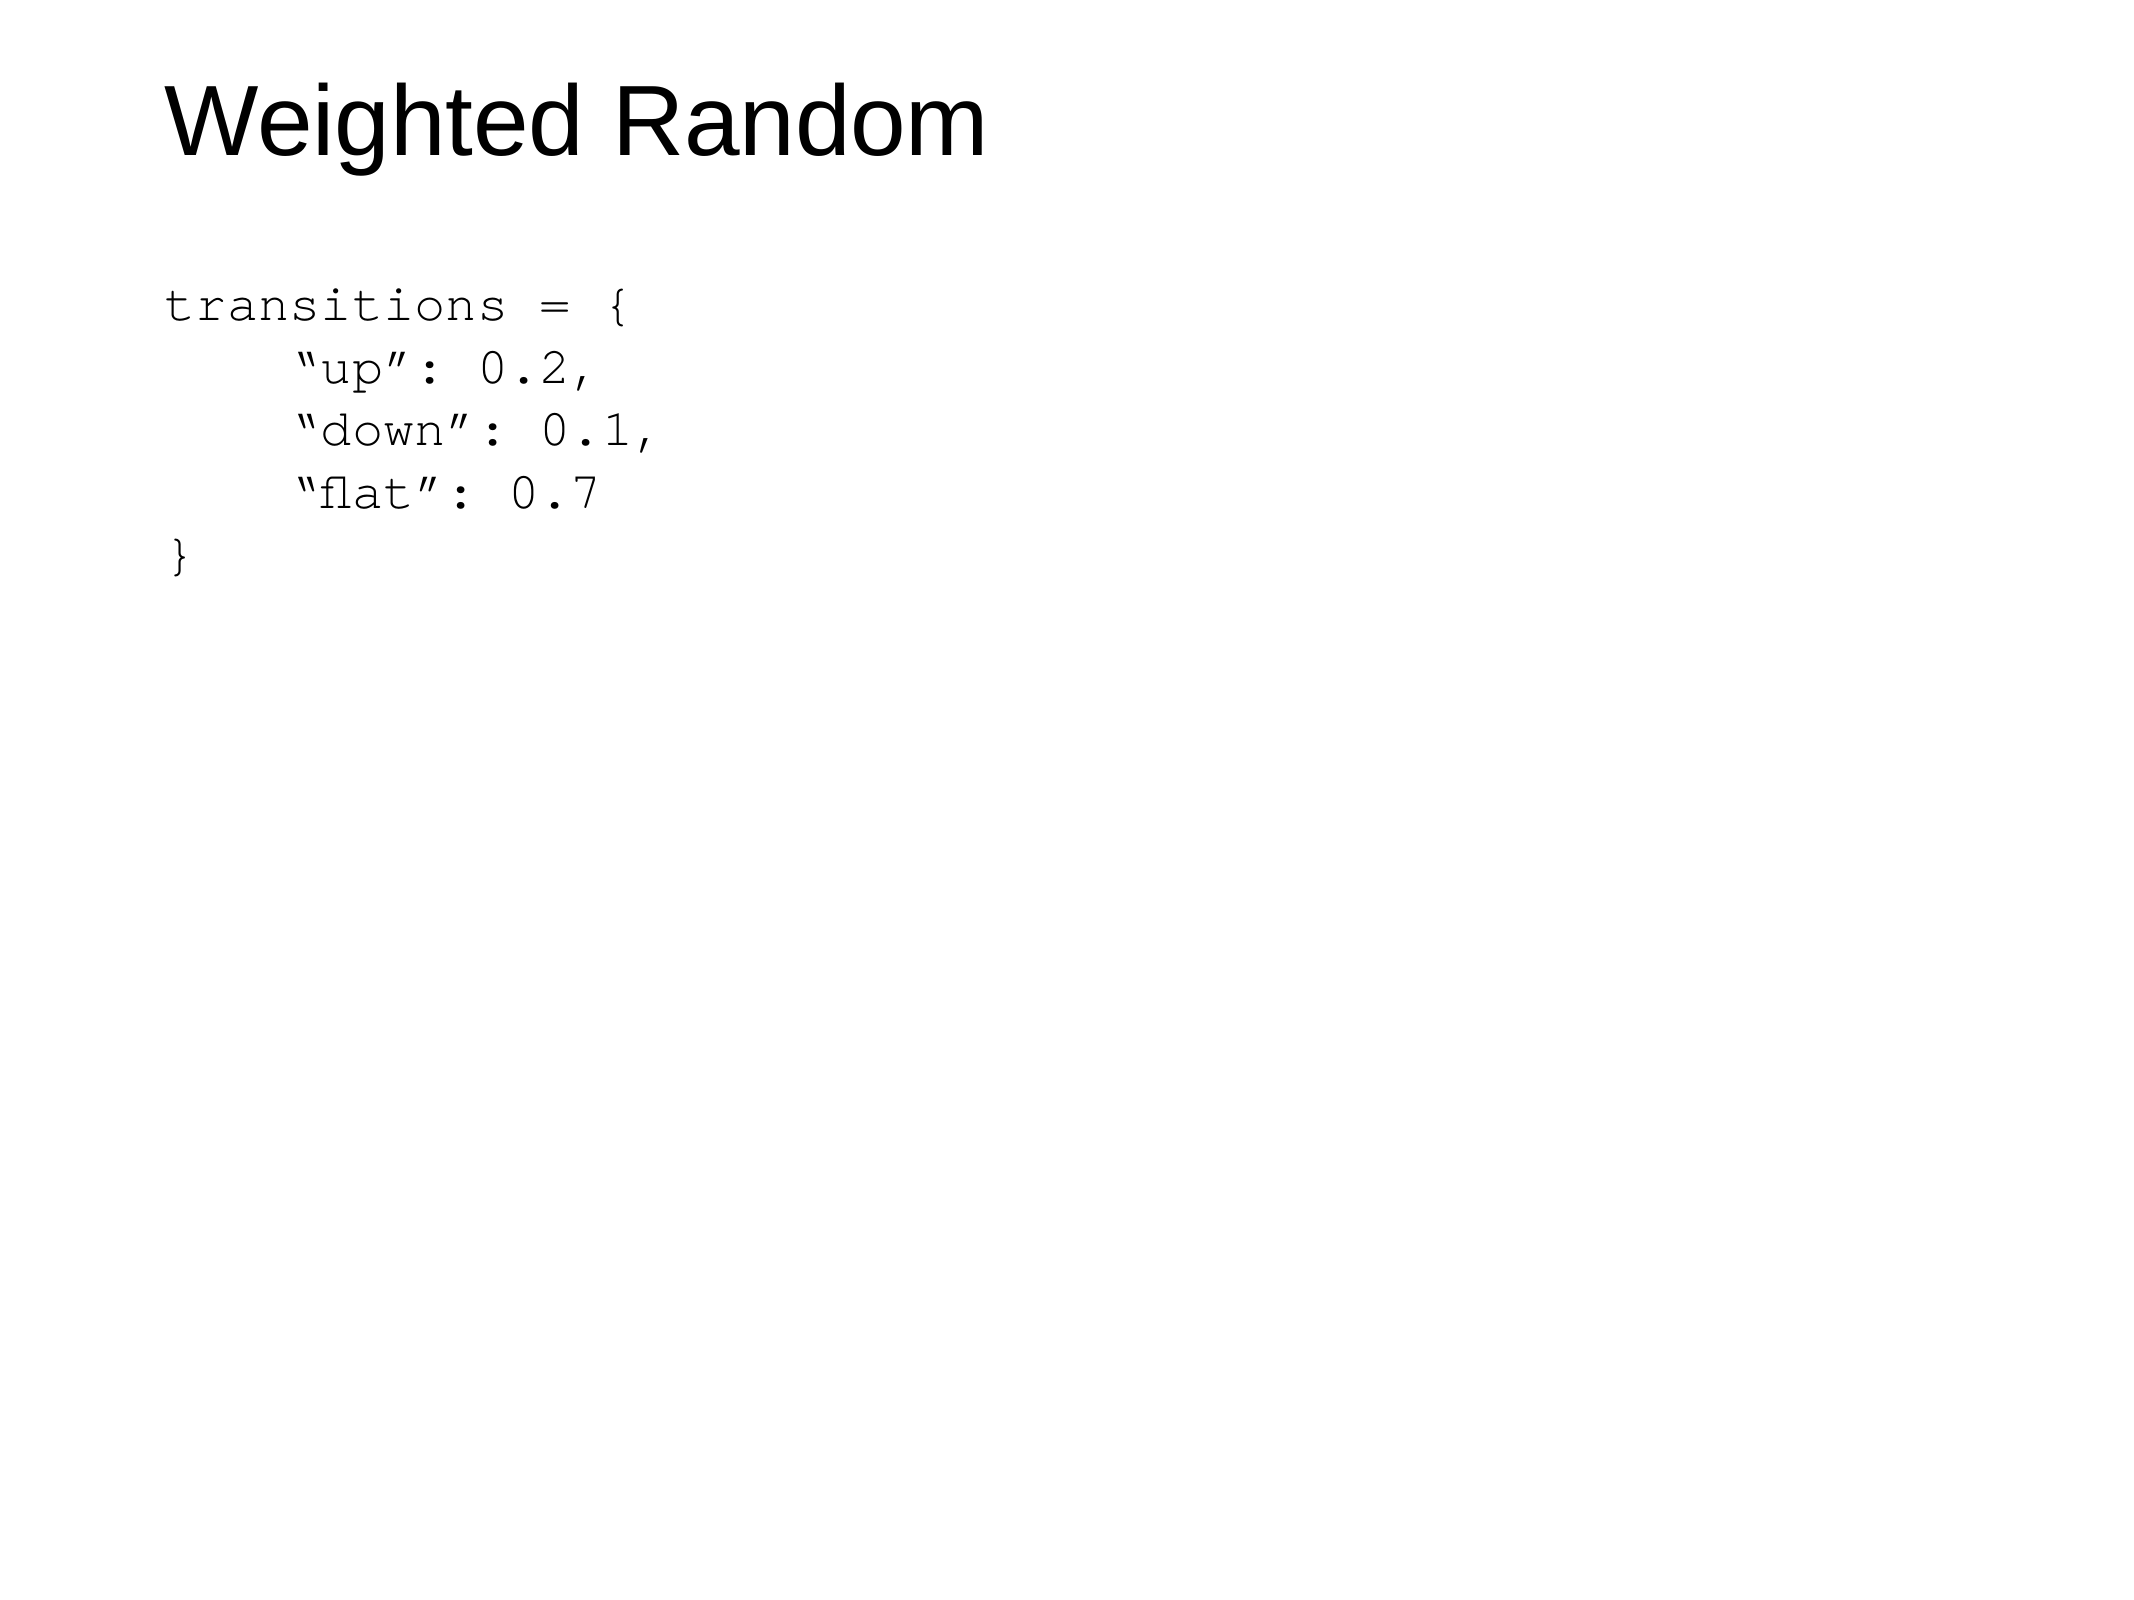

# Weighted Random
transitions = {
    “up”: 0.2,
    “down”: 0.1,
    “flat”: 0.7
}